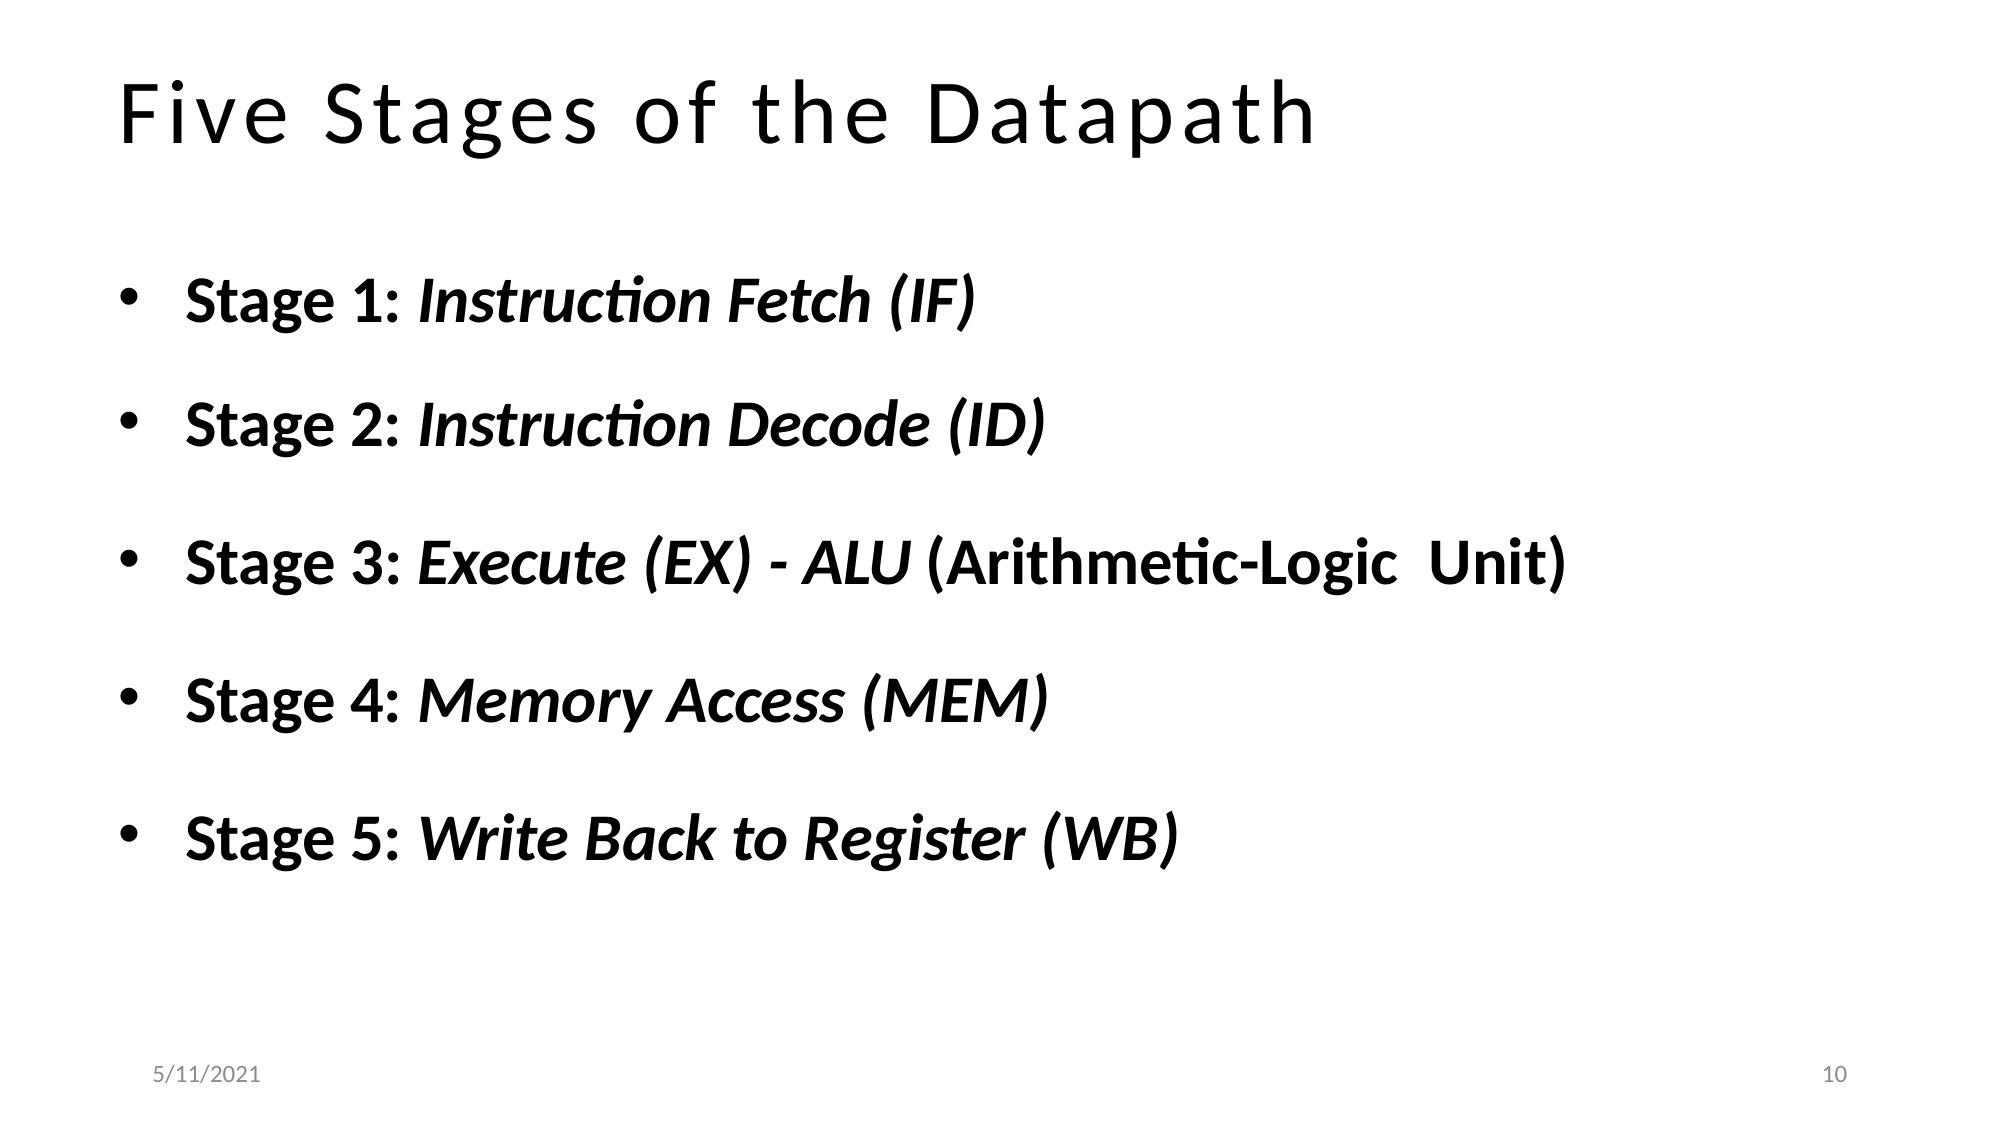

# Five Stages of the Datapath
Stage 1: Instruction Fetch (IF)
Stage 2: Instruction Decode (ID)
Stage 3: Execute (EX) - ALU (Arithmetic-Logic  Unit)
Stage 4: Memory Access (MEM)
Stage 5: Write Back to Register (WB)
5/11/2021
10